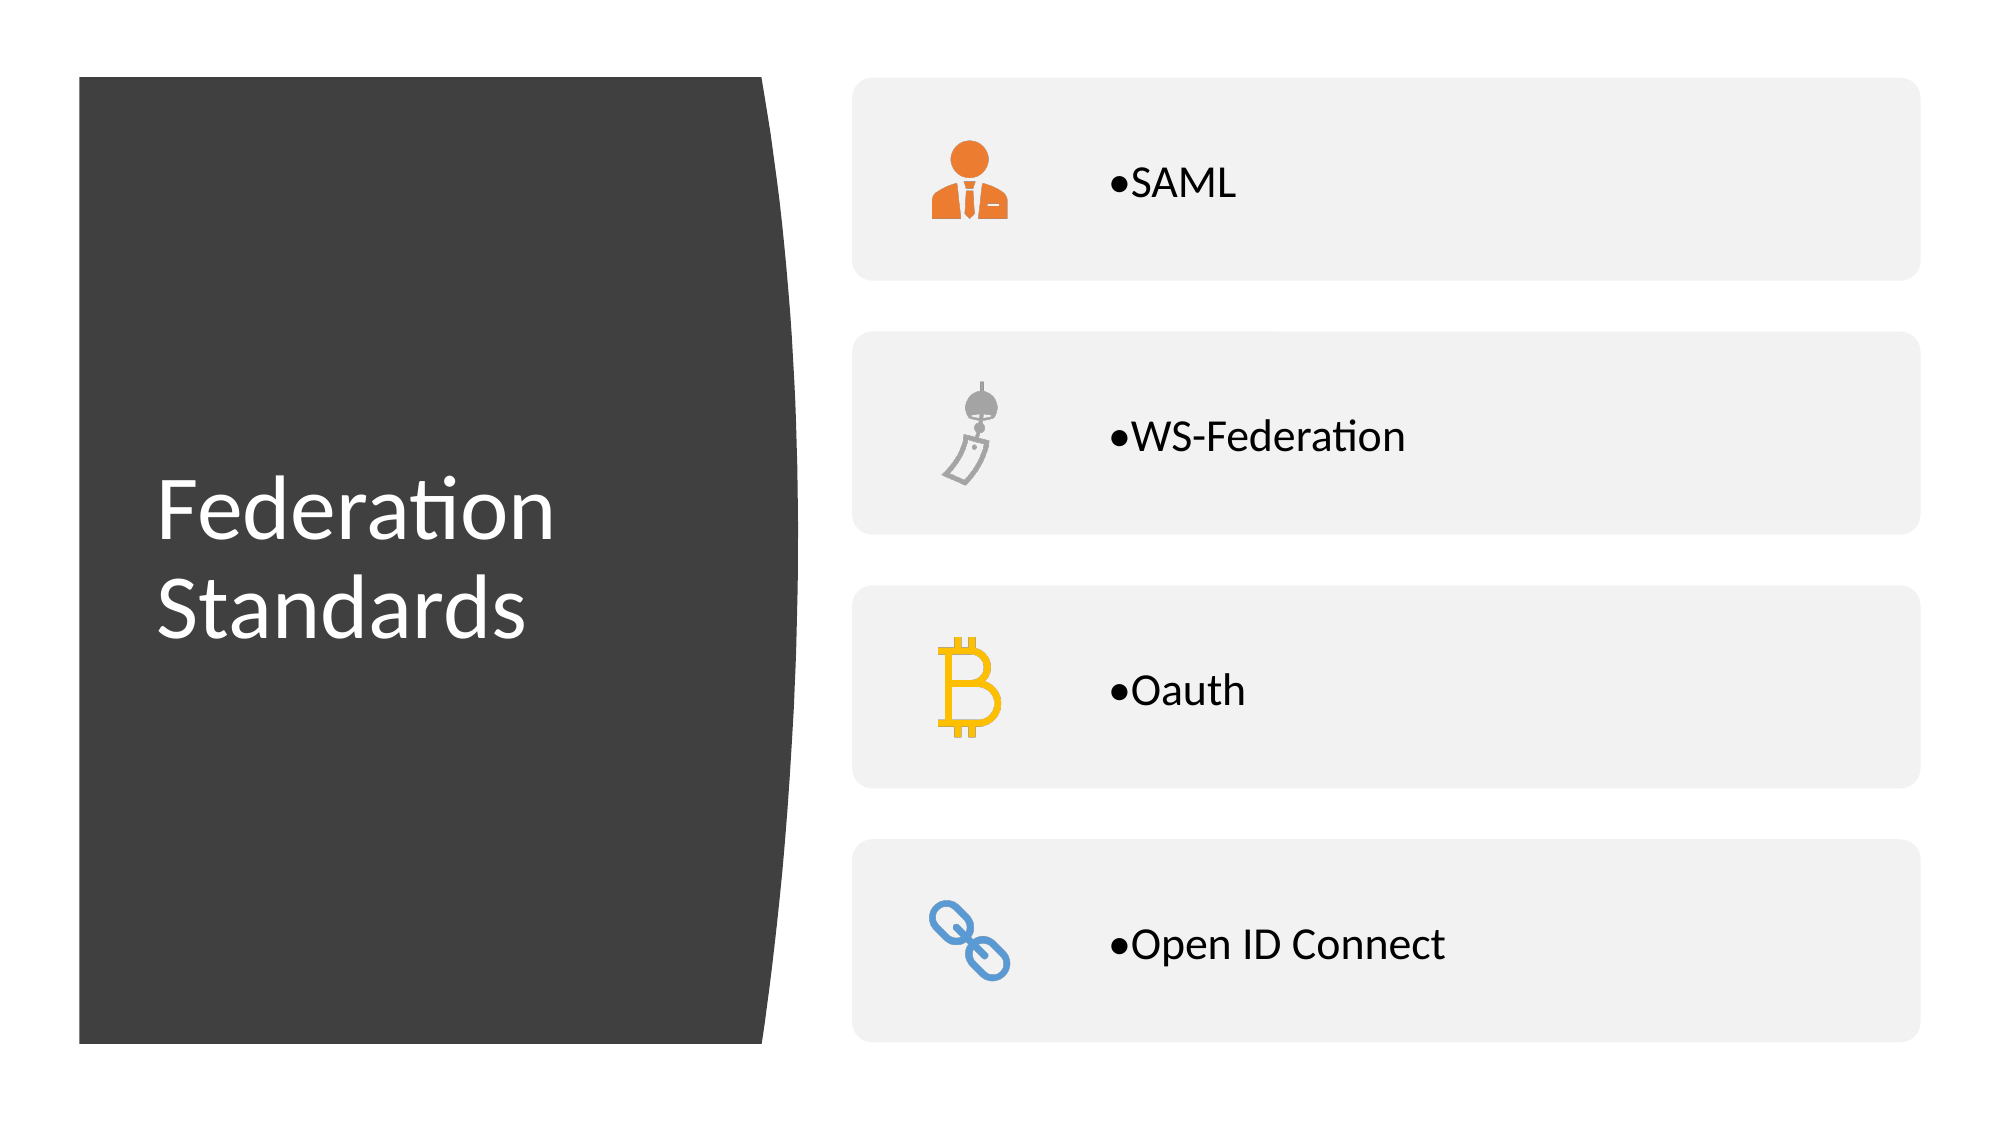

•SAML
•WS-Federation
•Oauth
•Open ID Connect

# Federation Standards